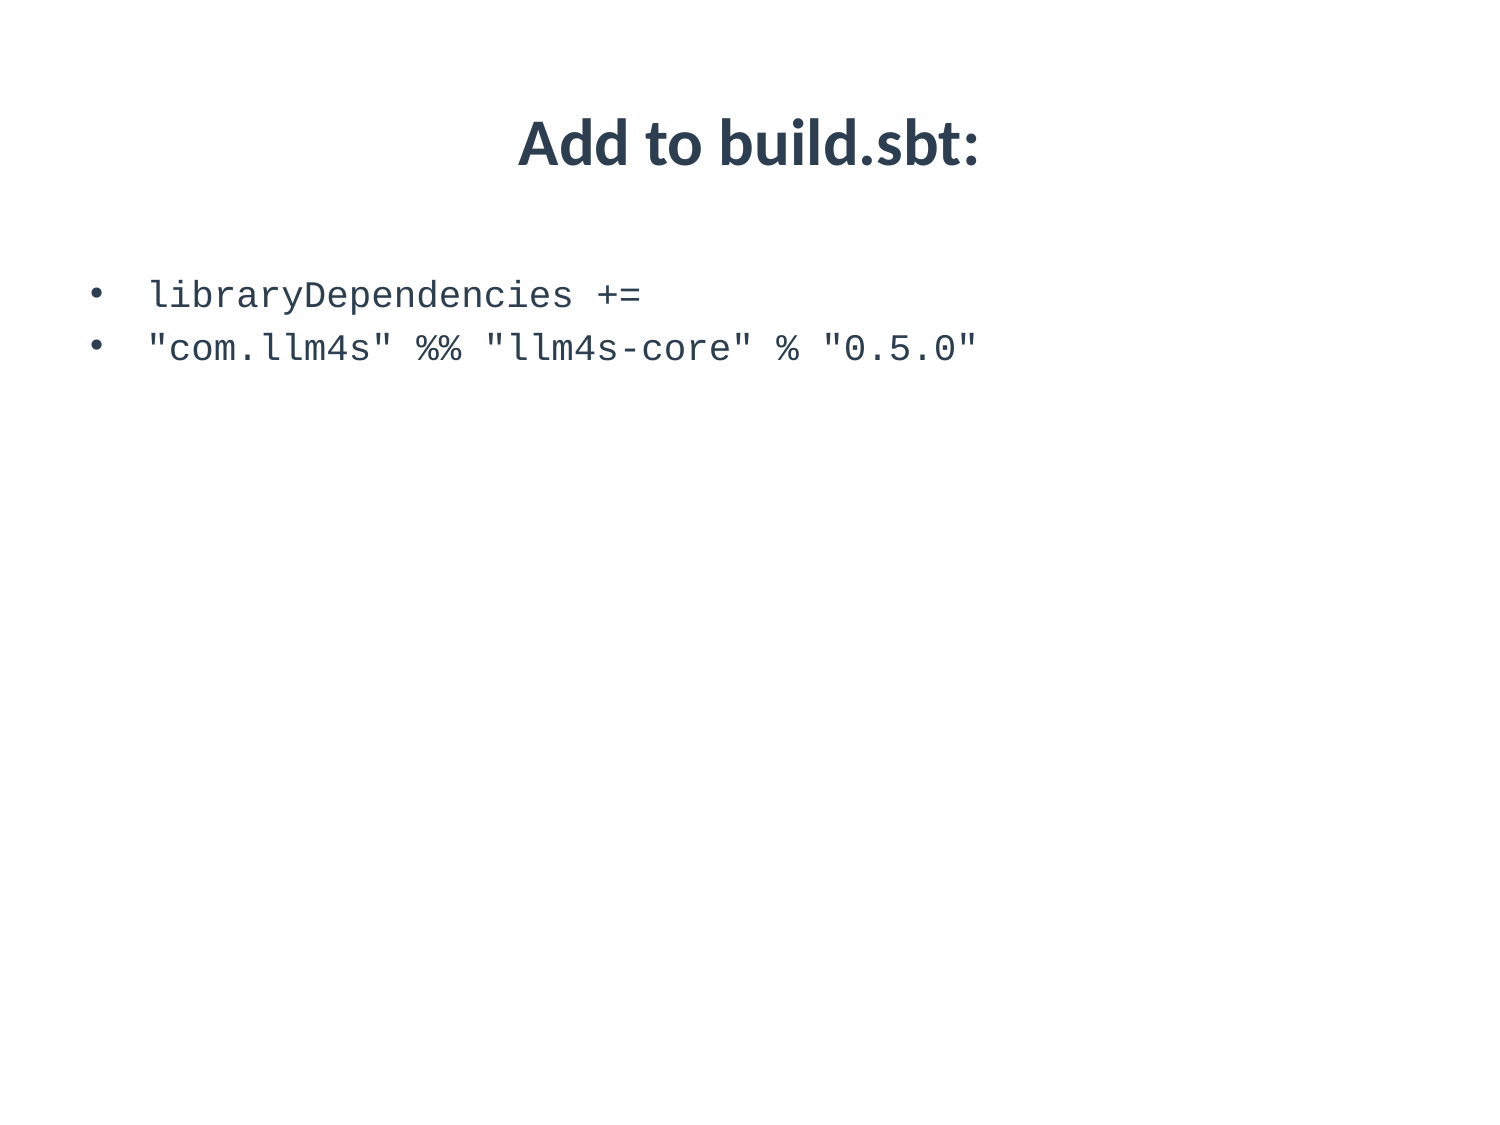

# Add to build.sbt:
libraryDependencies +=
"com.llm4s" %% "llm4s-core" % "0.5.0"